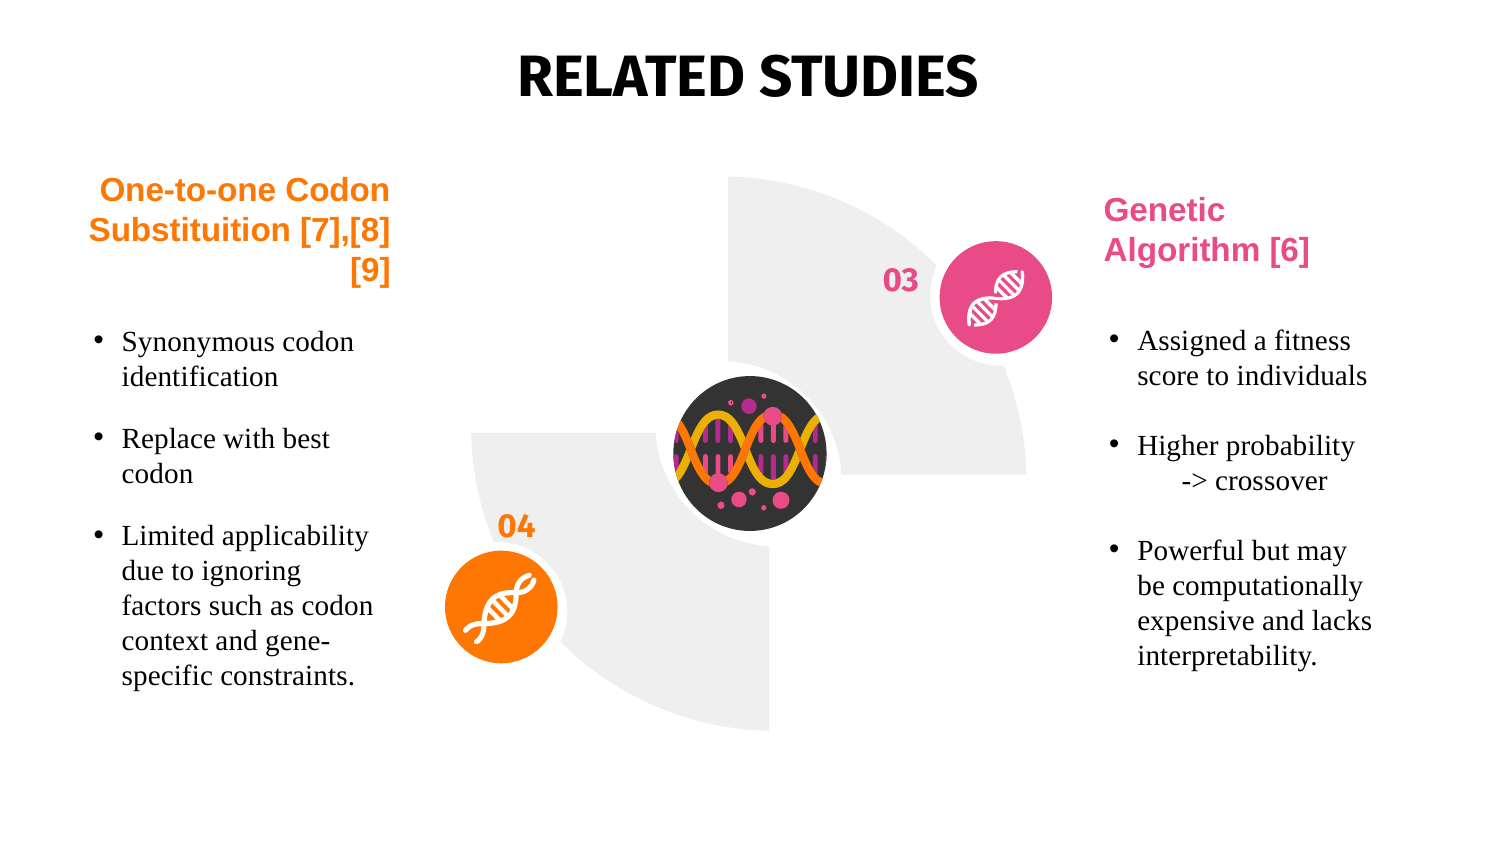

# RELATED STUDIES

One-to-one Codon Substituition [7],[8][9]
Genetic Algorithm [6]

03

Assigned a fitness score to individuals

Higher probability
          -> crossover

Powerful but may be computationally expensive and lacks interpretability.
Synonymous codon identification

Replace with best codon

Limited applicability due to ignoring factors such as codon context and gene-specific constraints.

04